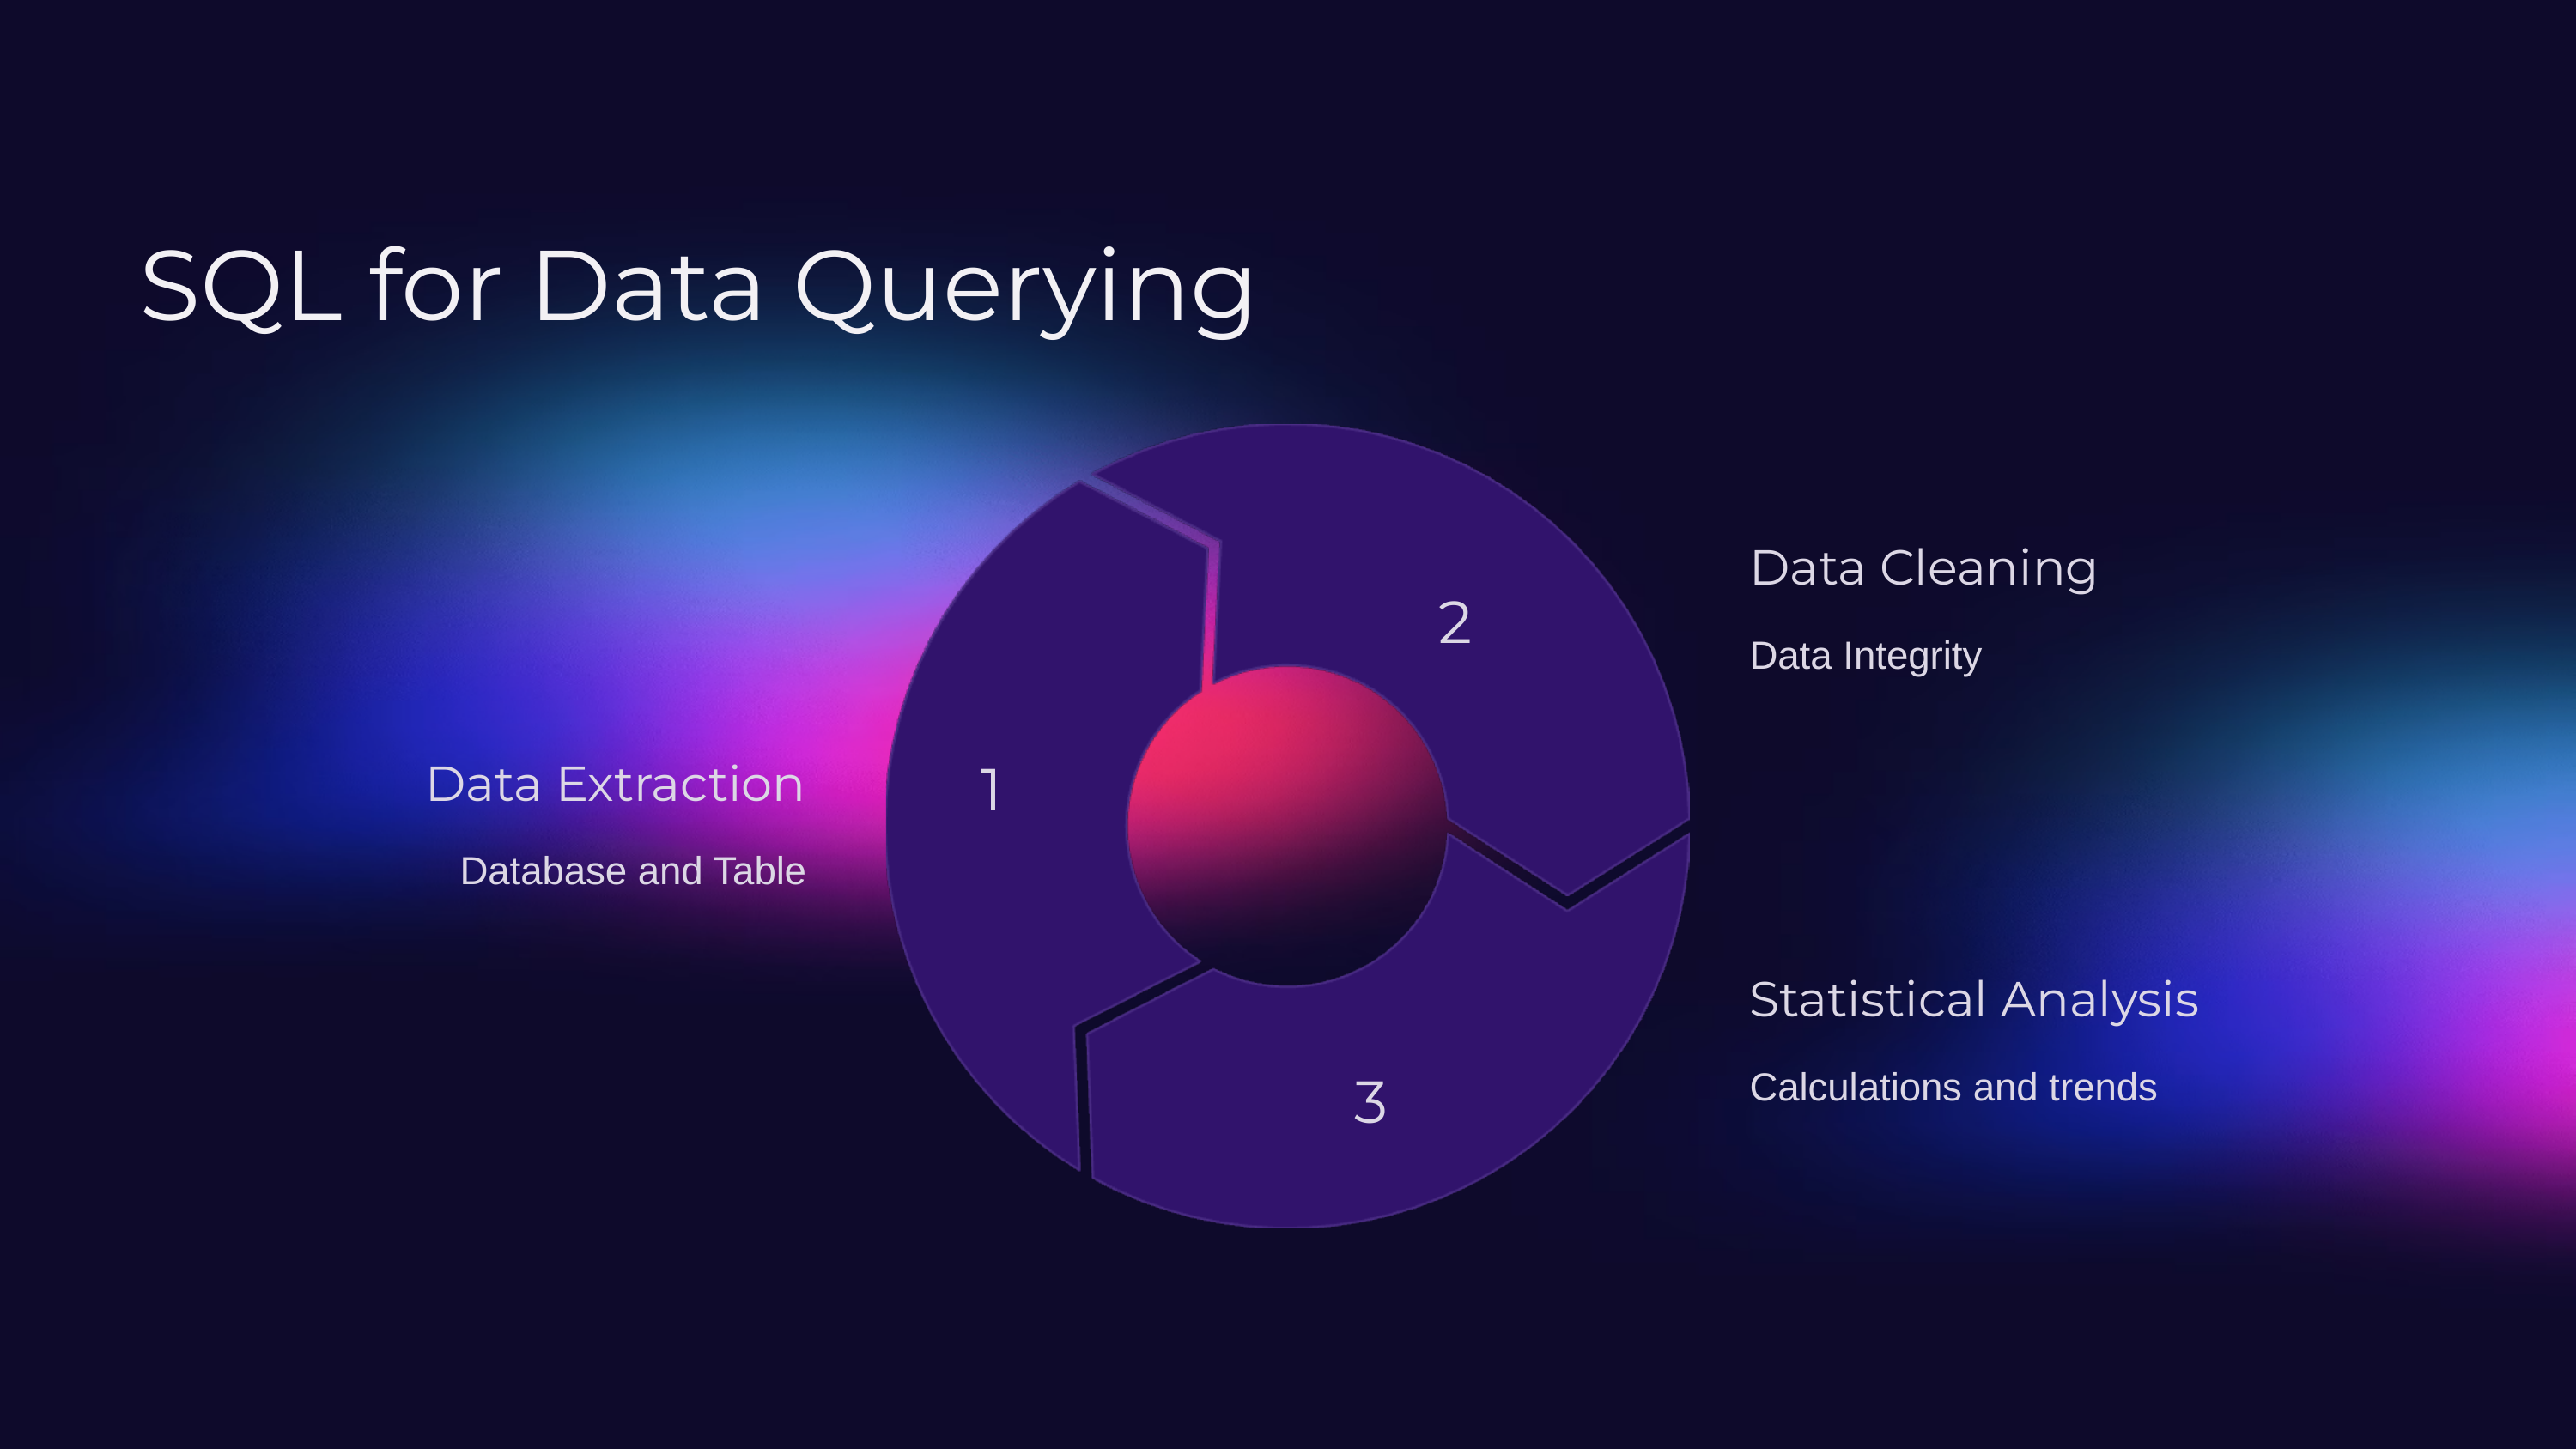

SQL for Data Querying

Data Cleaning

2

Data Integrity

1

Data Extraction

Database and Table

Statistical Analysis

3

Calculations and trends